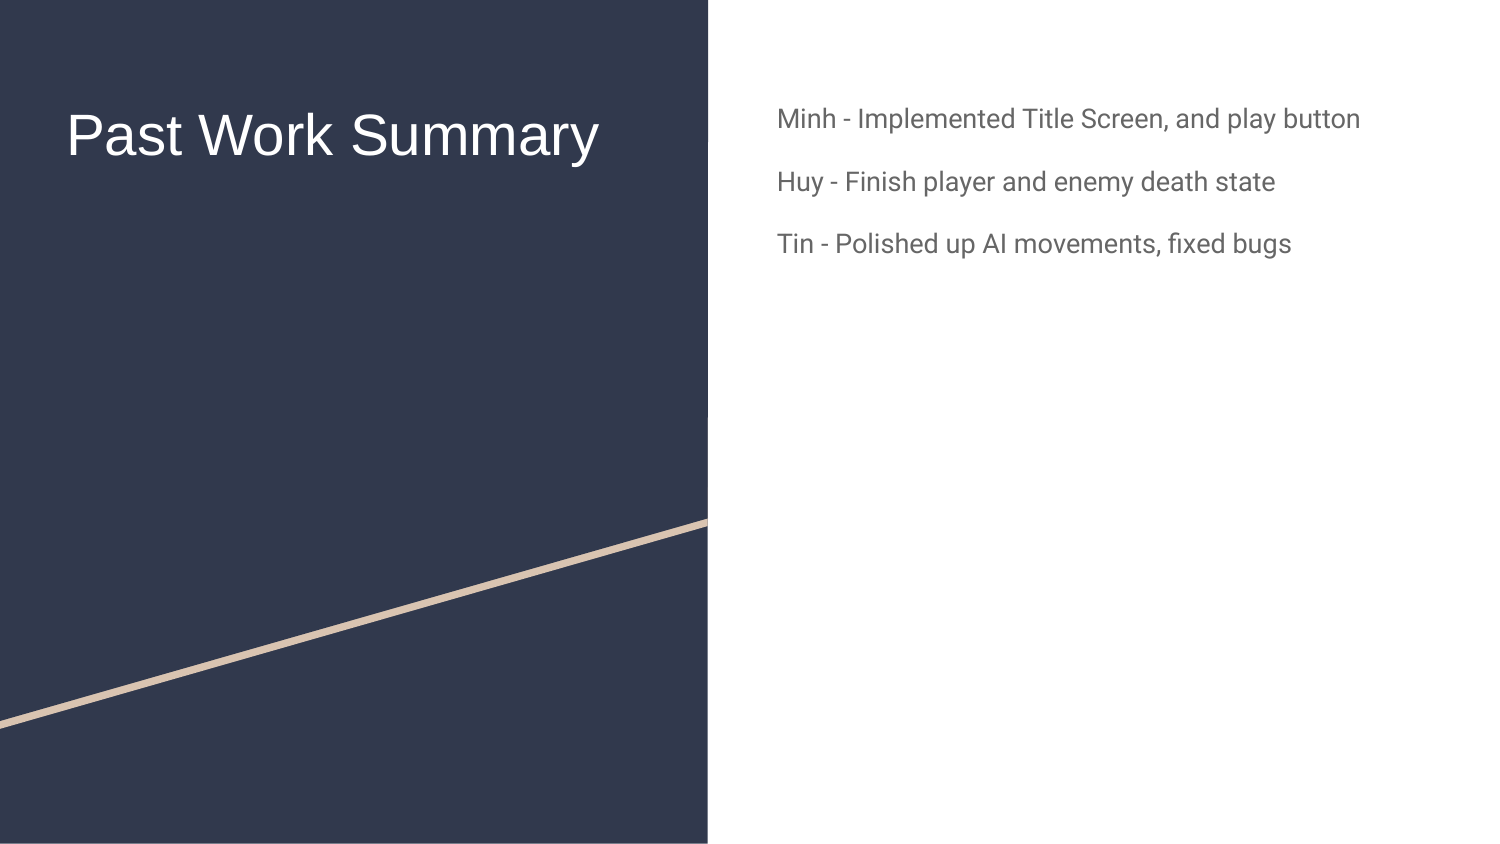

# Past Work Summary
Minh - Implemented Title Screen, and play button
Huy - Finish player and enemy death state
Tin - Polished up AI movements, fixed bugs